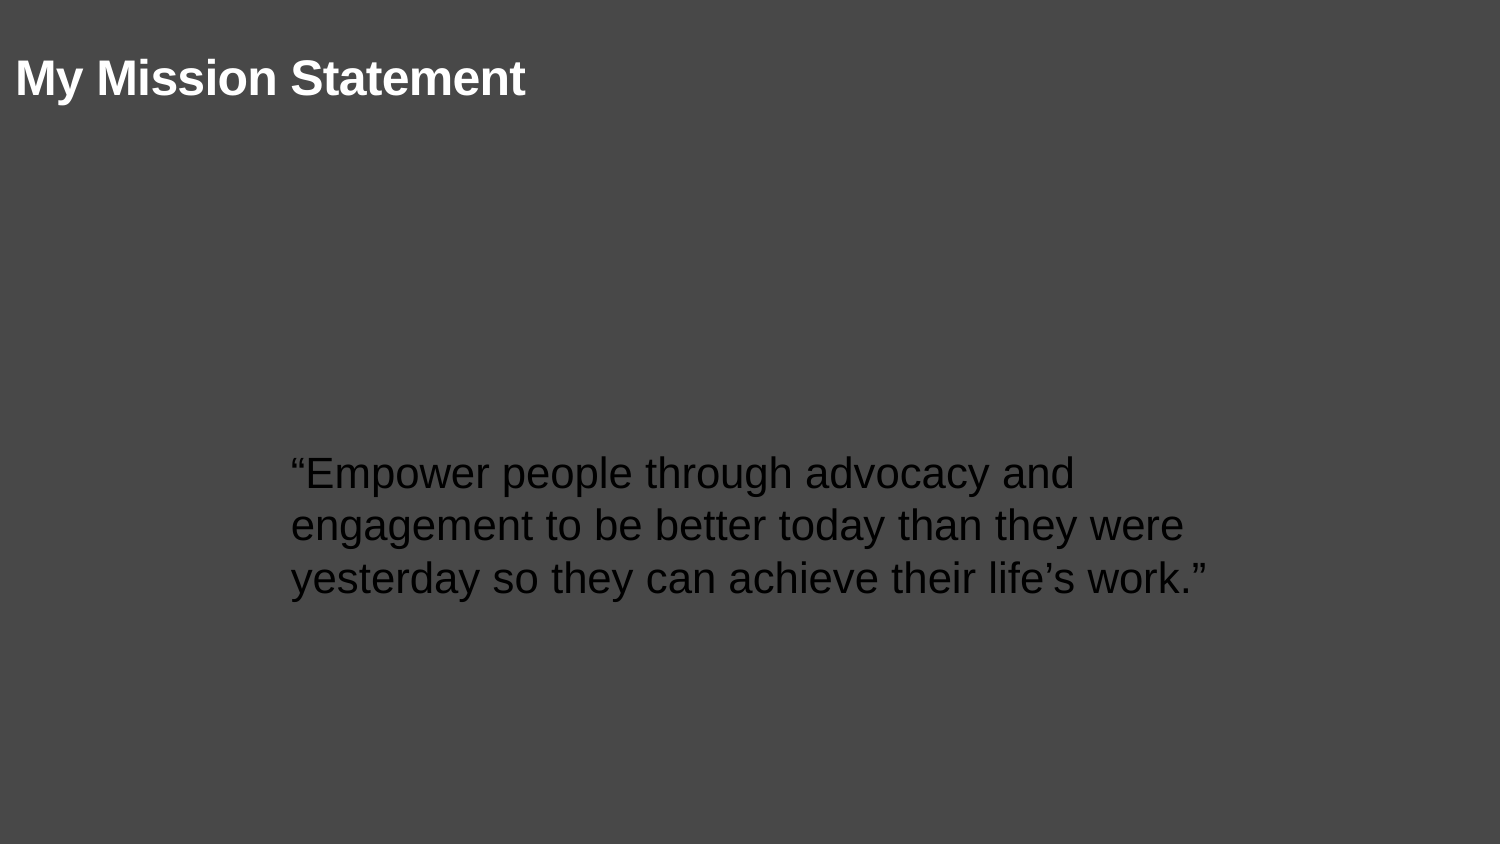

# My Mission Statement
“Empower people through advocacy and engagement to be better today than they were yesterday so they can achieve their life’s work.”